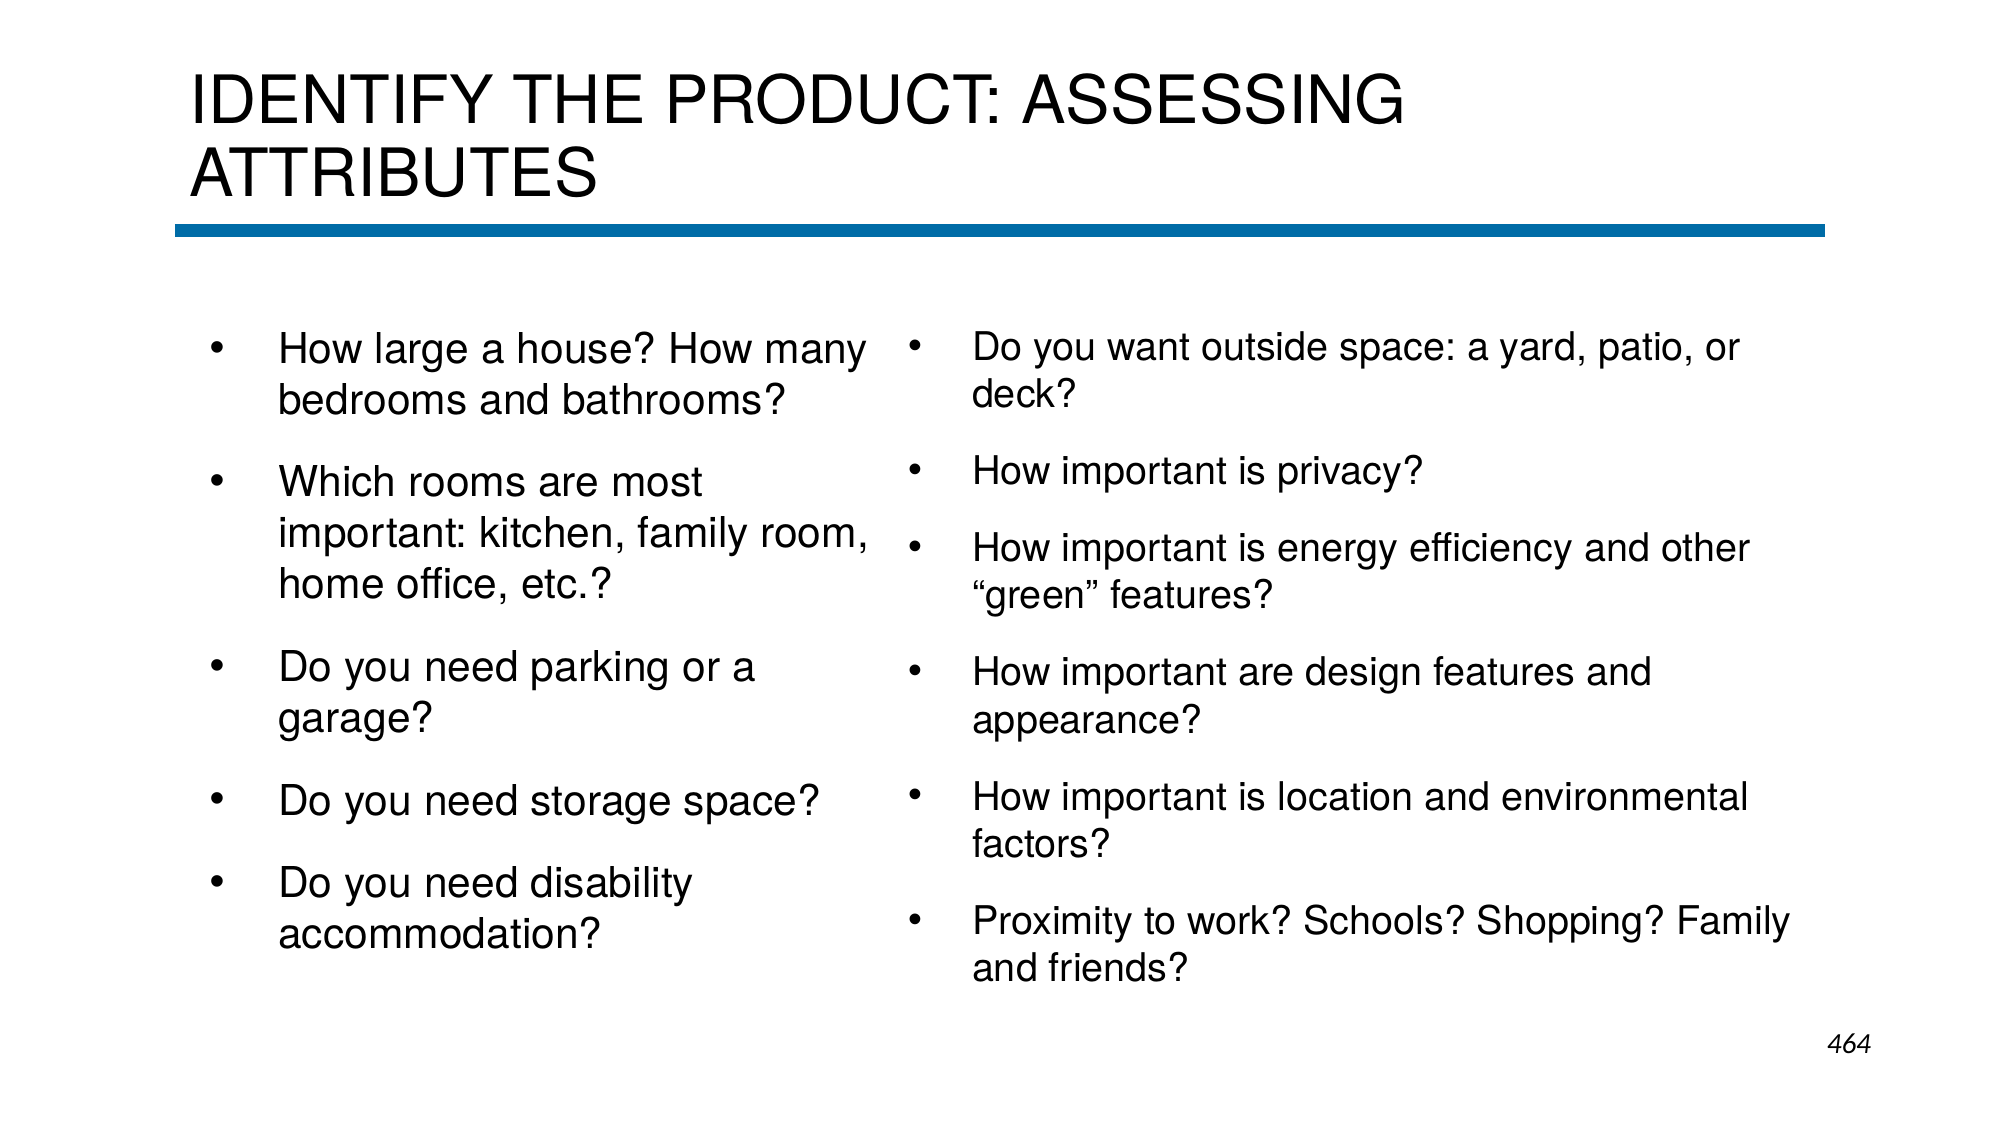

# Identify the Product: Assessing Attributes
How large a house? How many bedrooms and bathrooms?
Which rooms are most important: kitchen, family room, home office, etc.?
Do you need parking or a garage?
Do you need storage space?
Do you need disability accommodation?

Do you want outside space: a yard, patio, or deck?
How important is privacy?
How important is energy efficiency and other “green” features?
How important are design features and appearance?
How important is location and environmental factors?
Proximity to work? Schools? Shopping? Family and friends?

1-464